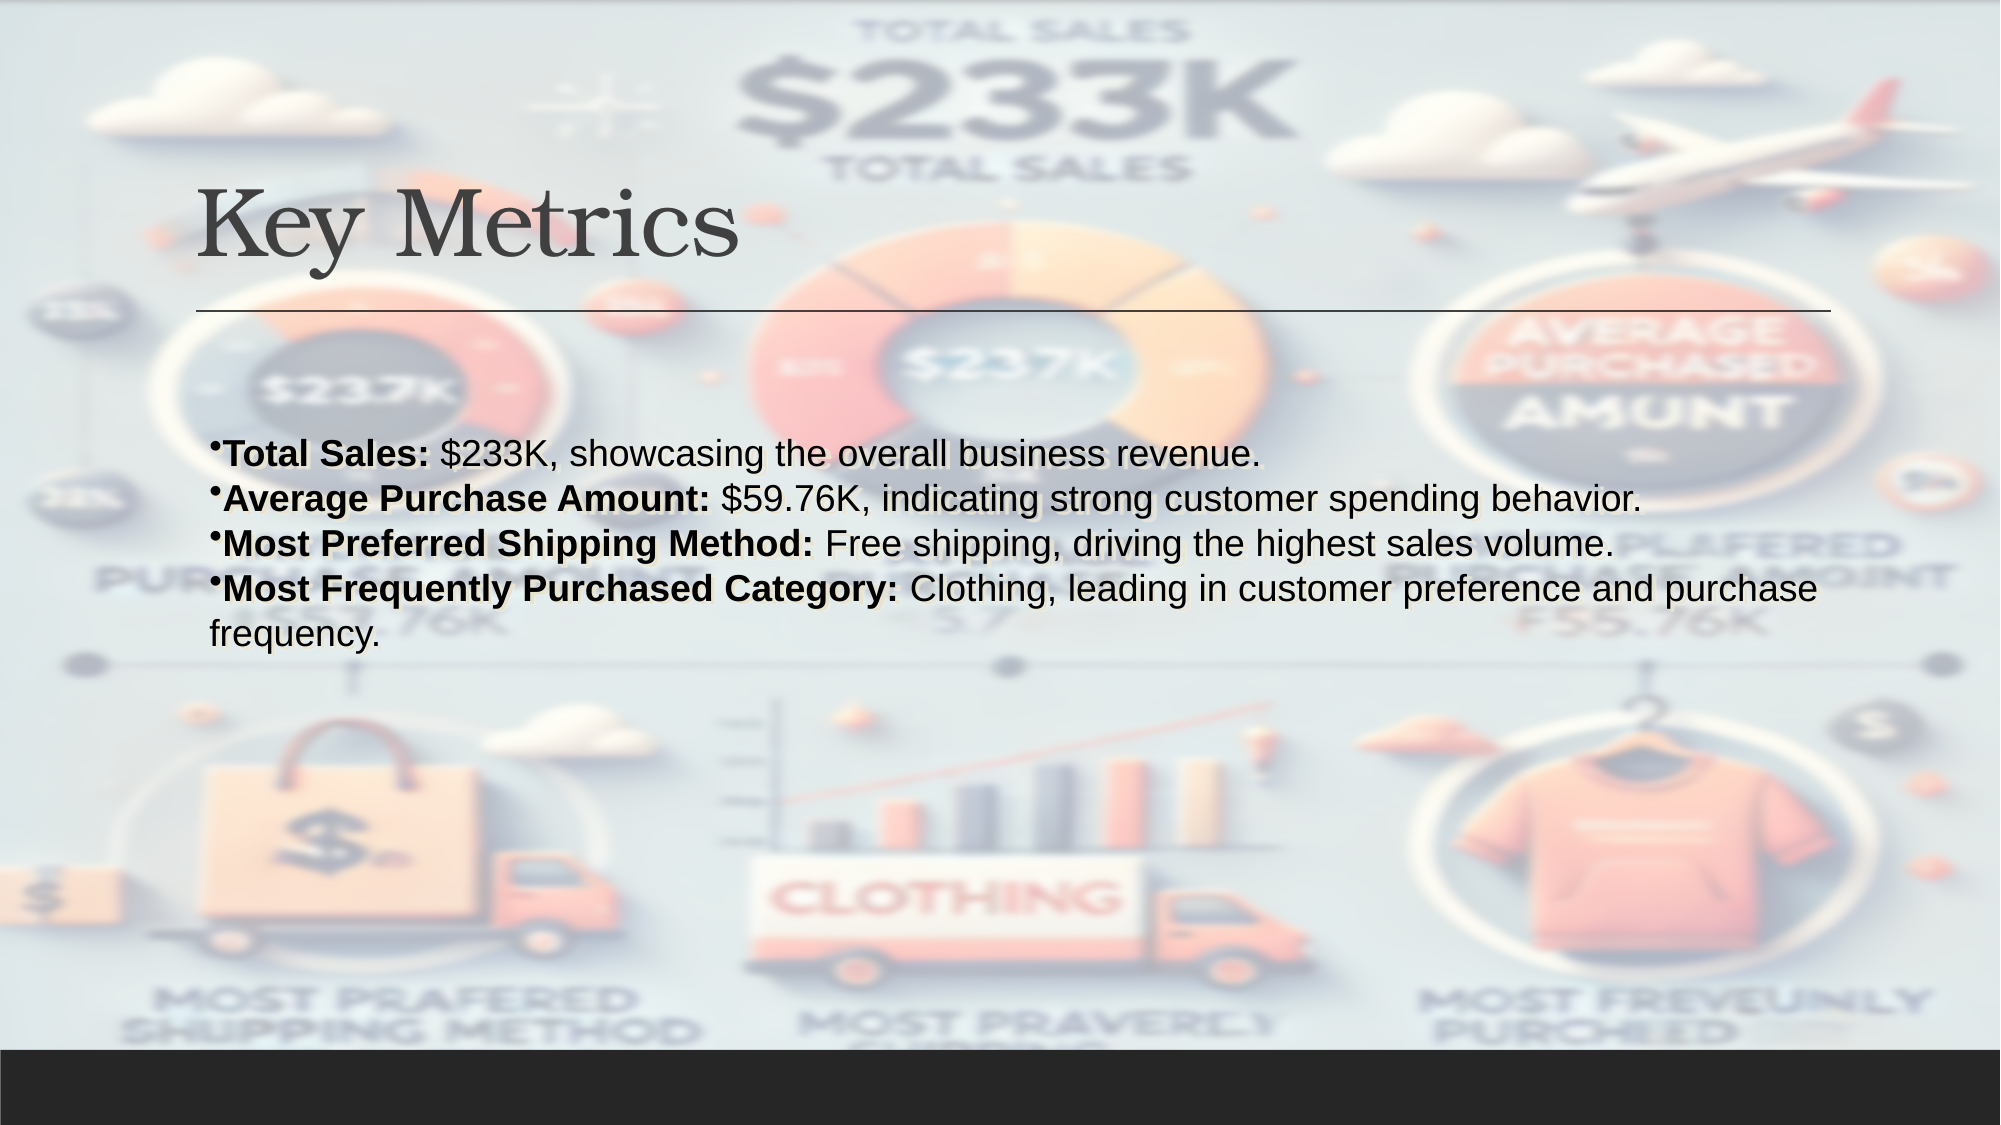

# Key Metrics
Total Sales: $233K, showcasing the overall business revenue.
Average Purchase Amount: $59.76K, indicating strong customer spending behavior.
Most Preferred Shipping Method: Free shipping, driving the highest sales volume.
Most Frequently Purchased Category: Clothing, leading in customer preference and purchase frequency.